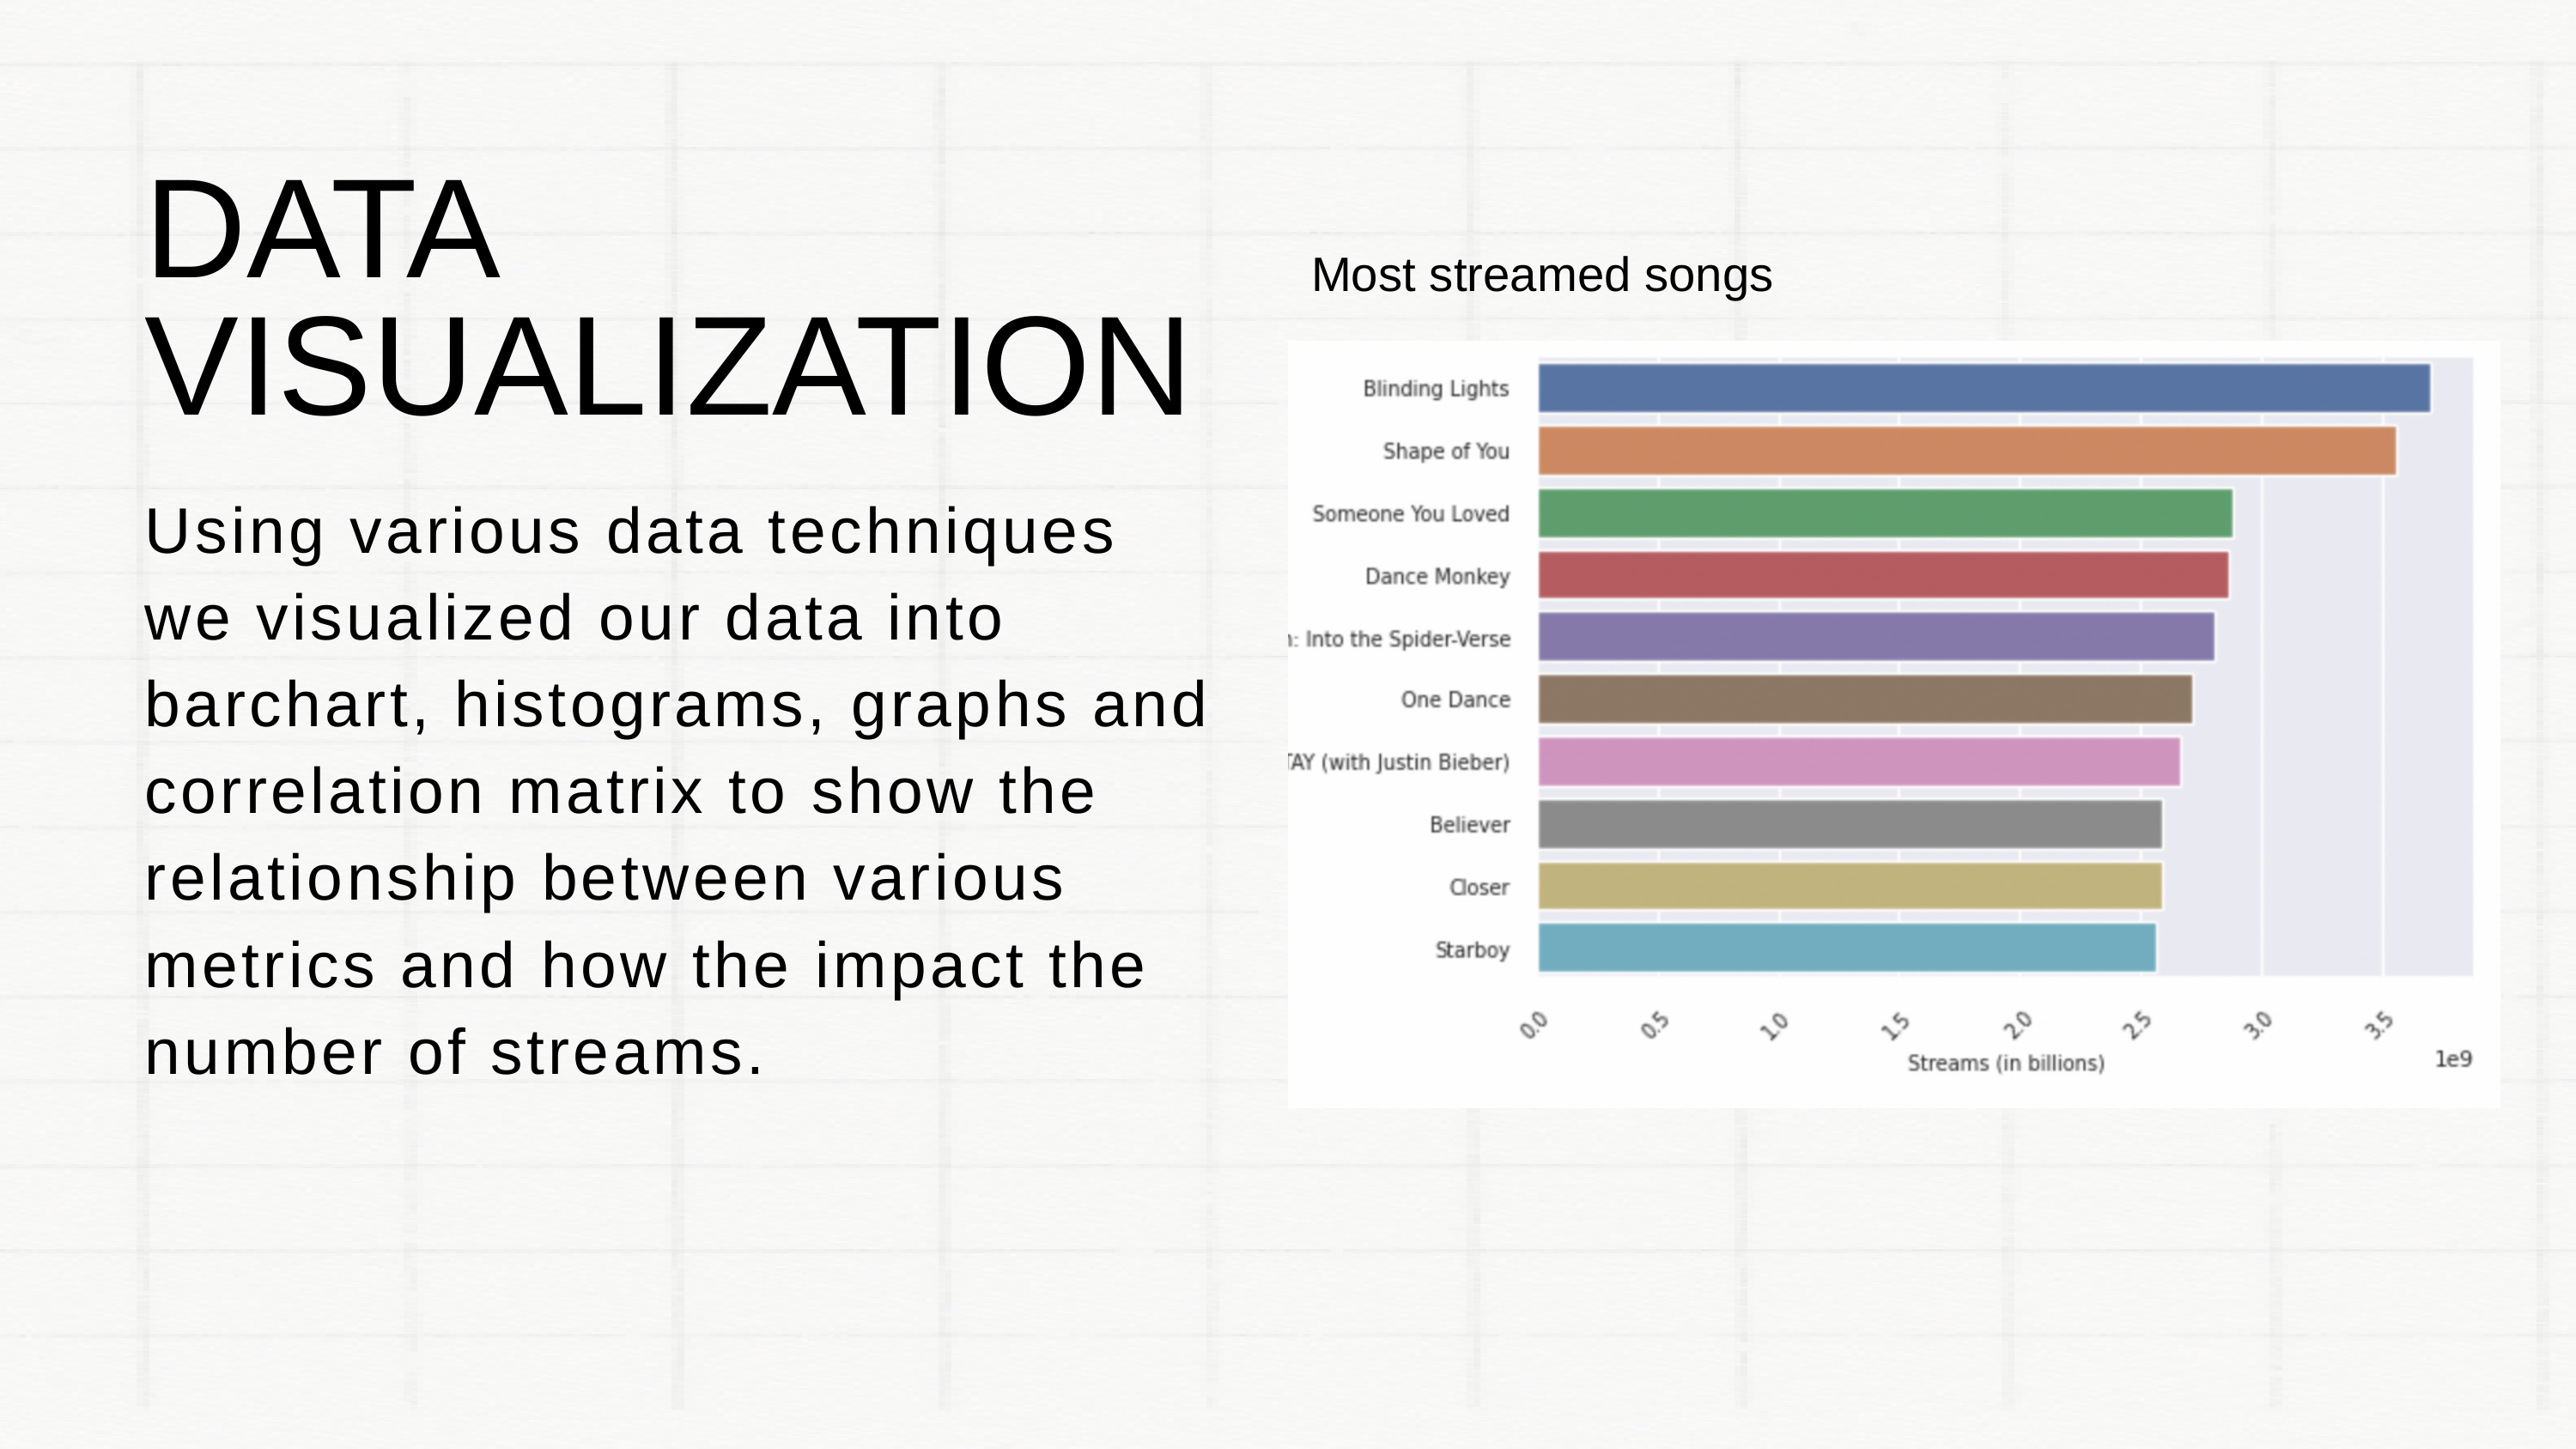

DATA VISUALIZATION
Most streamed songs

Using various data techniques we visualized our data into barchart, histograms, graphs and correlation matrix to show the relationship between various metrics and how the impact the number of streams.